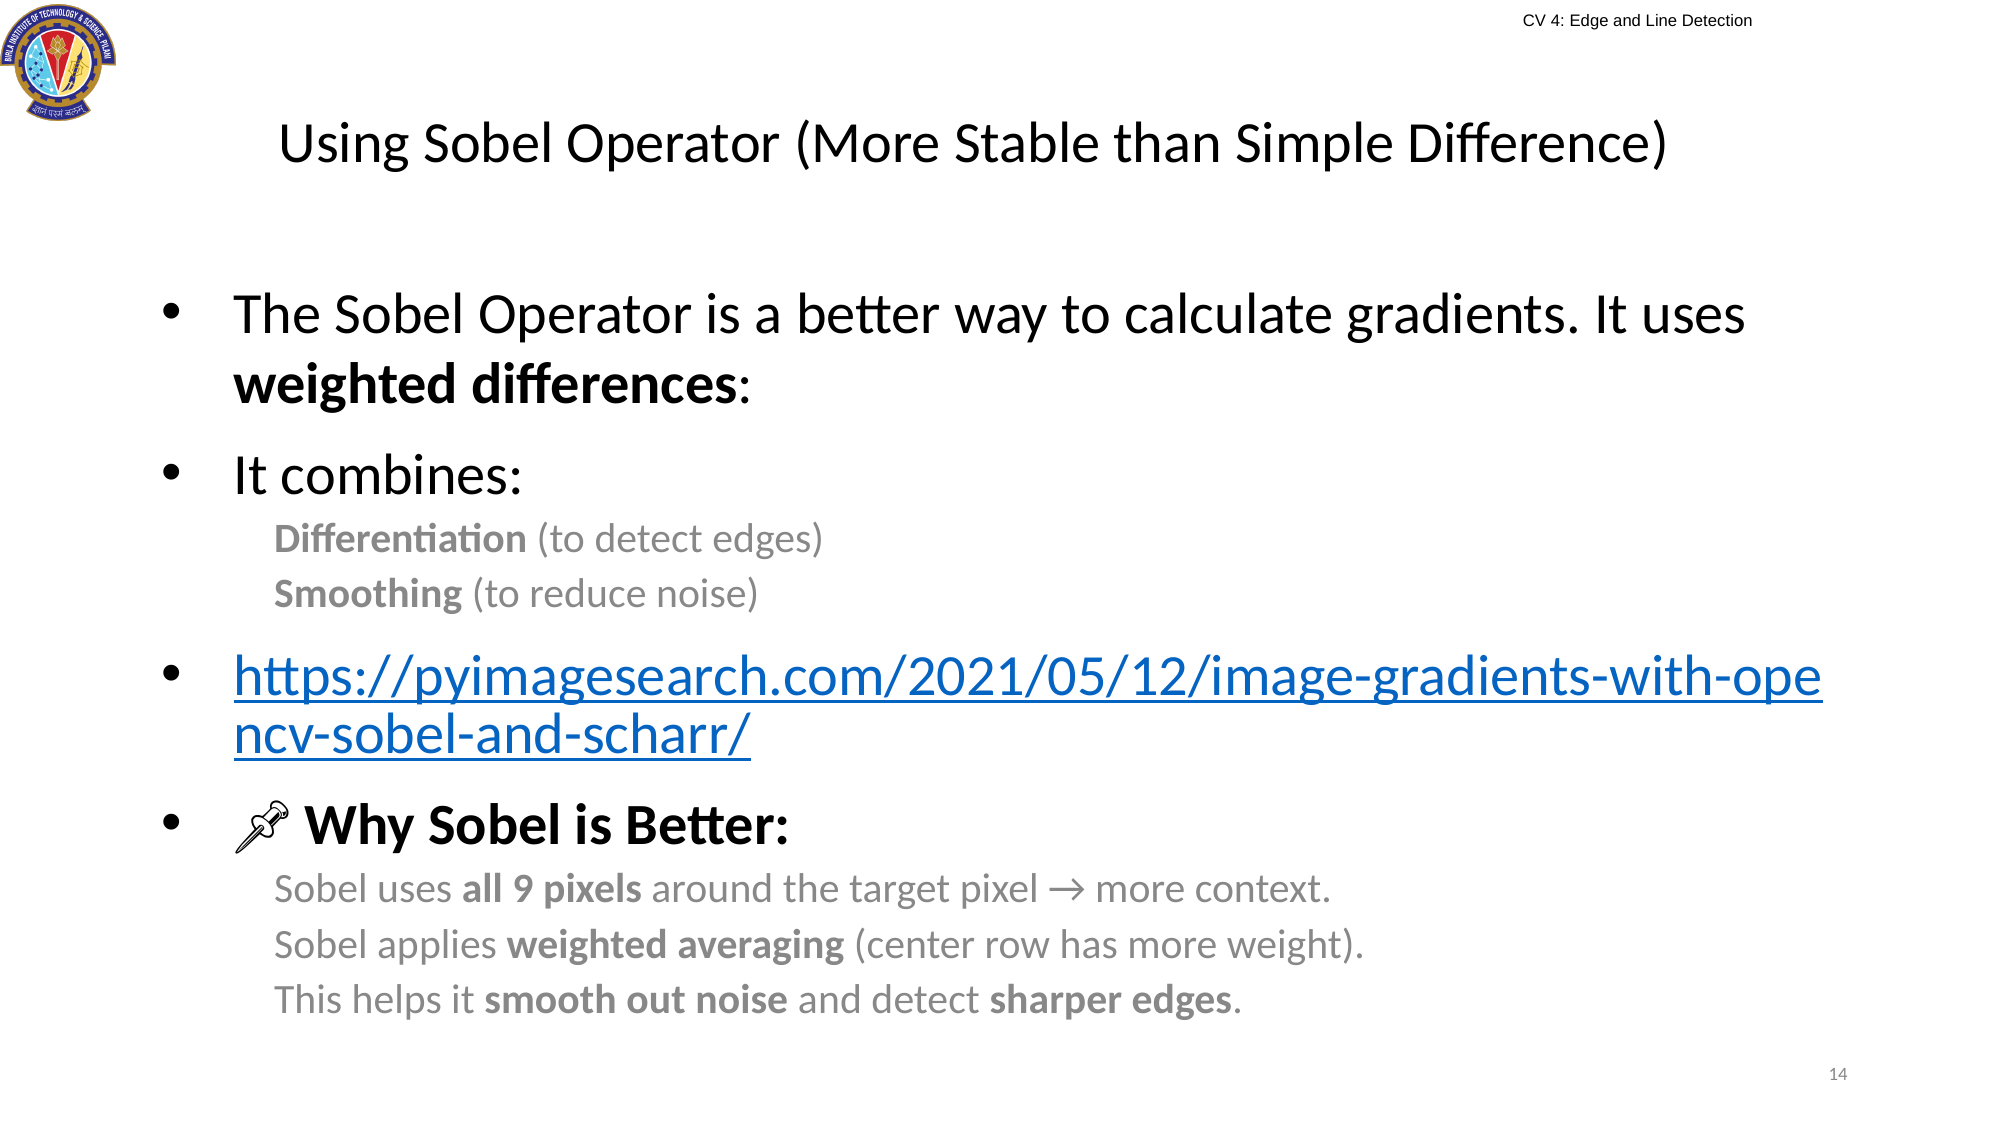

# Using Sobel Operator (More Stable than Simple Difference)
The Sobel Operator is a better way to calculate gradients. It uses weighted differences:
It combines:
Differentiation (to detect edges)
Smoothing (to reduce noise)
https://pyimagesearch.com/2021/05/12/image-gradients-with-opencv-sobel-and-scharr/
📌 Why Sobel is Better:
Sobel uses all 9 pixels around the target pixel → more context.
Sobel applies weighted averaging (center row has more weight).
This helps it smooth out noise and detect sharper edges.

14